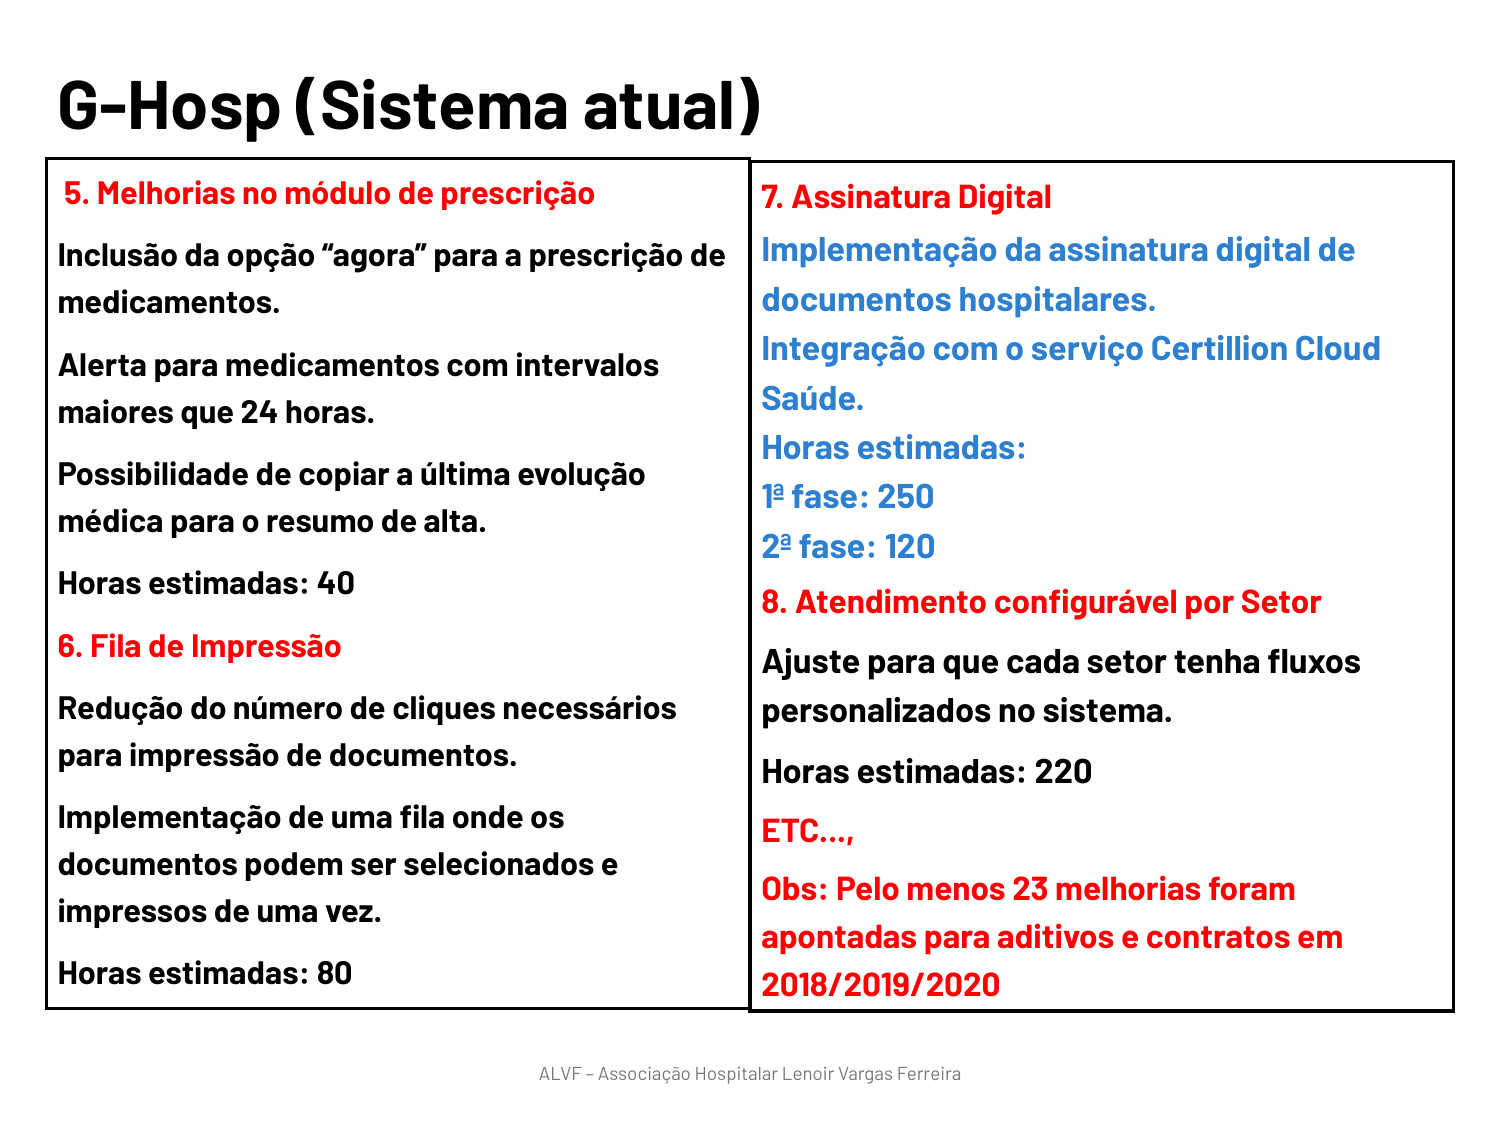

# G-Hosp (Sistema atual)
 5. Melhorias no módulo de prescrição
Inclusão da opção “agora” para a prescrição de medicamentos.
Alerta para medicamentos com intervalos maiores que 24 horas.
Possibilidade de copiar a última evolução médica para o resumo de alta.
Horas estimadas: 40
6. Fila de Impressão
Redução do número de cliques necessários para impressão de documentos.
Implementação de uma fila onde os documentos podem ser selecionados e impressos de uma vez.
Horas estimadas: 80

7. Assinatura Digital
Implementação da assinatura digital de documentos hospitalares.
Integração com o serviço Certillion Cloud Saúde.
Horas estimadas:
1ª fase: 250
2ª fase: 120
8. Atendimento configurável por Setor
Ajuste para que cada setor tenha fluxos personalizados no sistema.
Horas estimadas: 220
ETC...,
Obs: Pelo menos 23 melhorias foram  apontadas para aditivos e contratos em 2018/2019/2020

ALVF – Associação Hospitalar Lenoir Vargas Ferreira